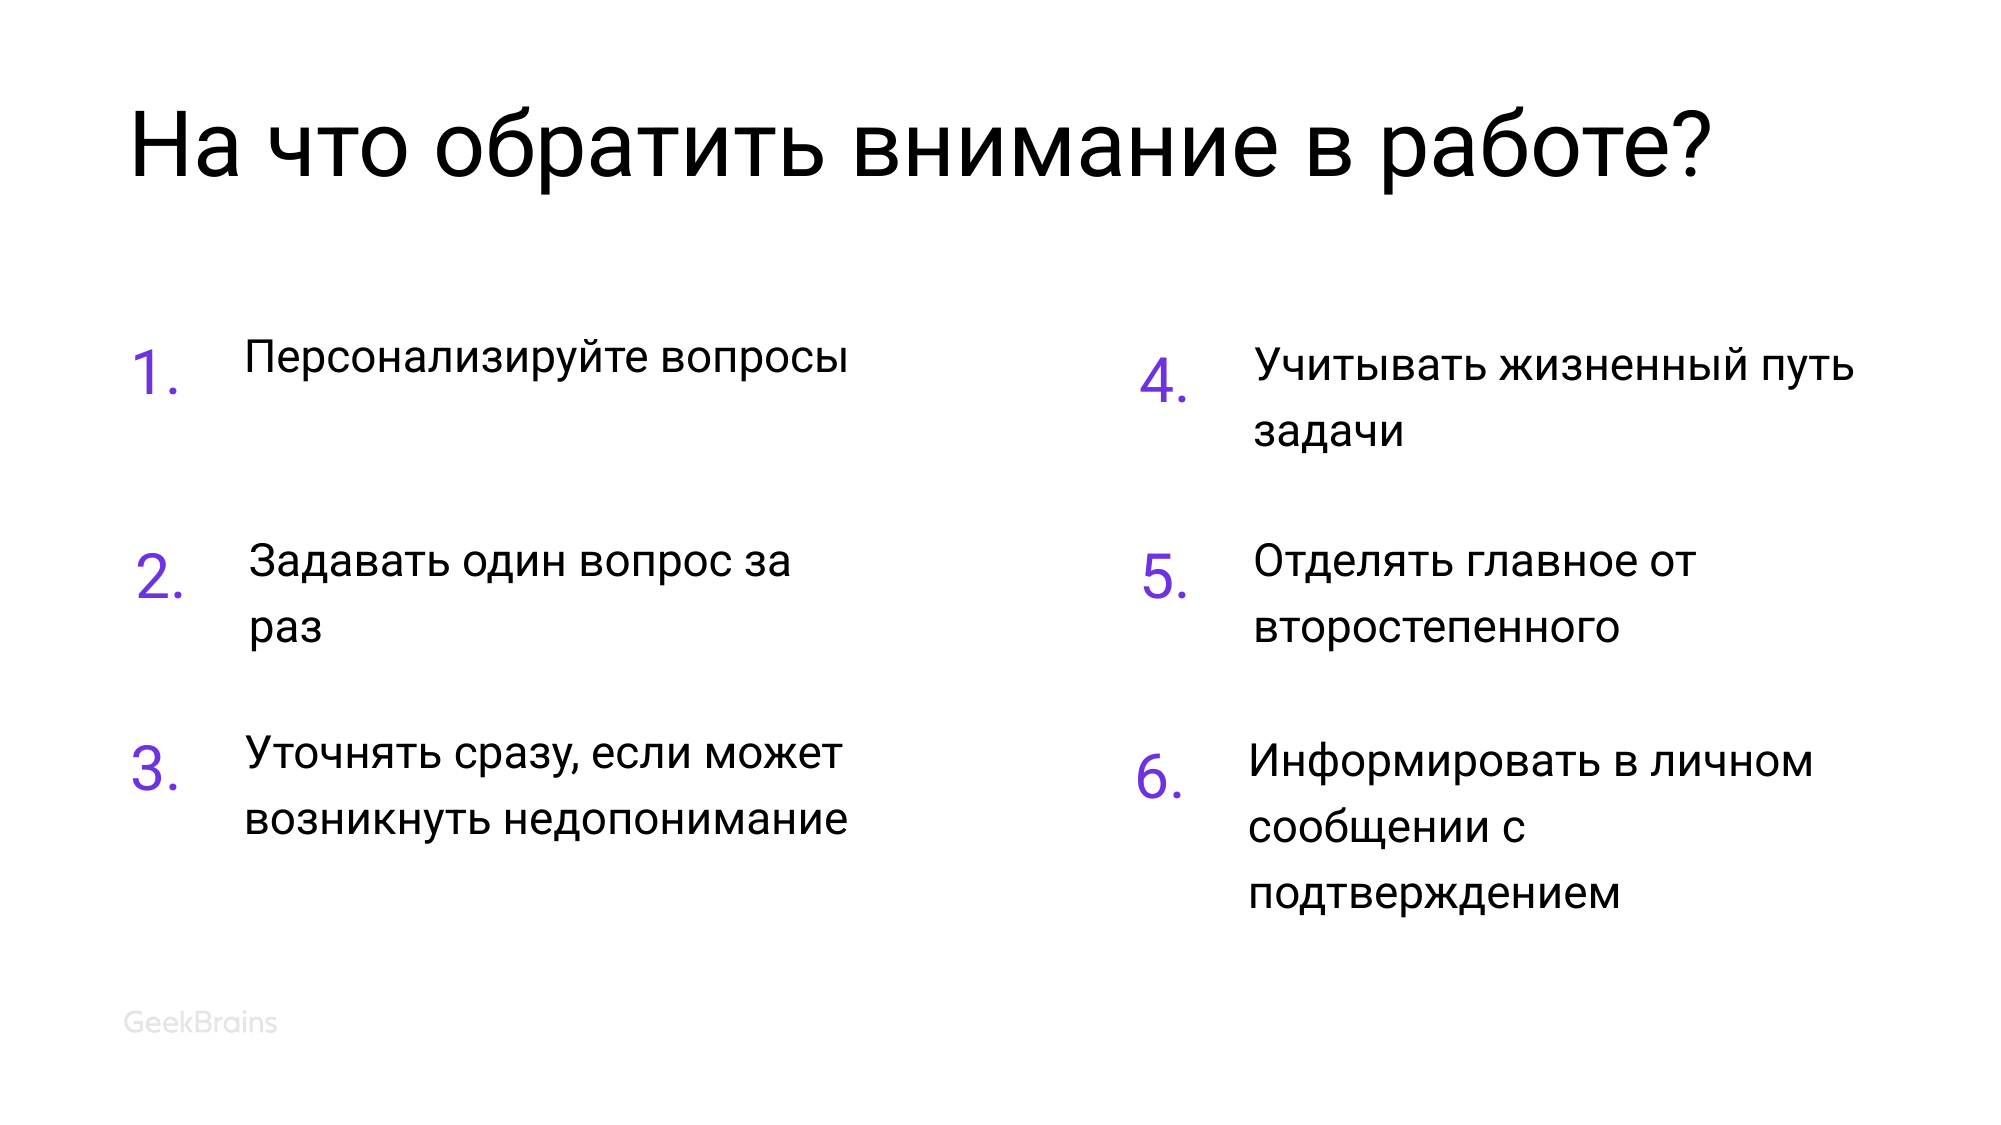

# На что обратить внимание в работе?
1.
4.
Персонализируйте вопросы
Учитывать жизненный путь задачи
2.
5.
Задавать один вопрос за раз
Отделять главное от второстепенного
3.
6.
Уточнять сразу, если может возникнуть недопонимание
Информировать в личном сообщении с подтверждением